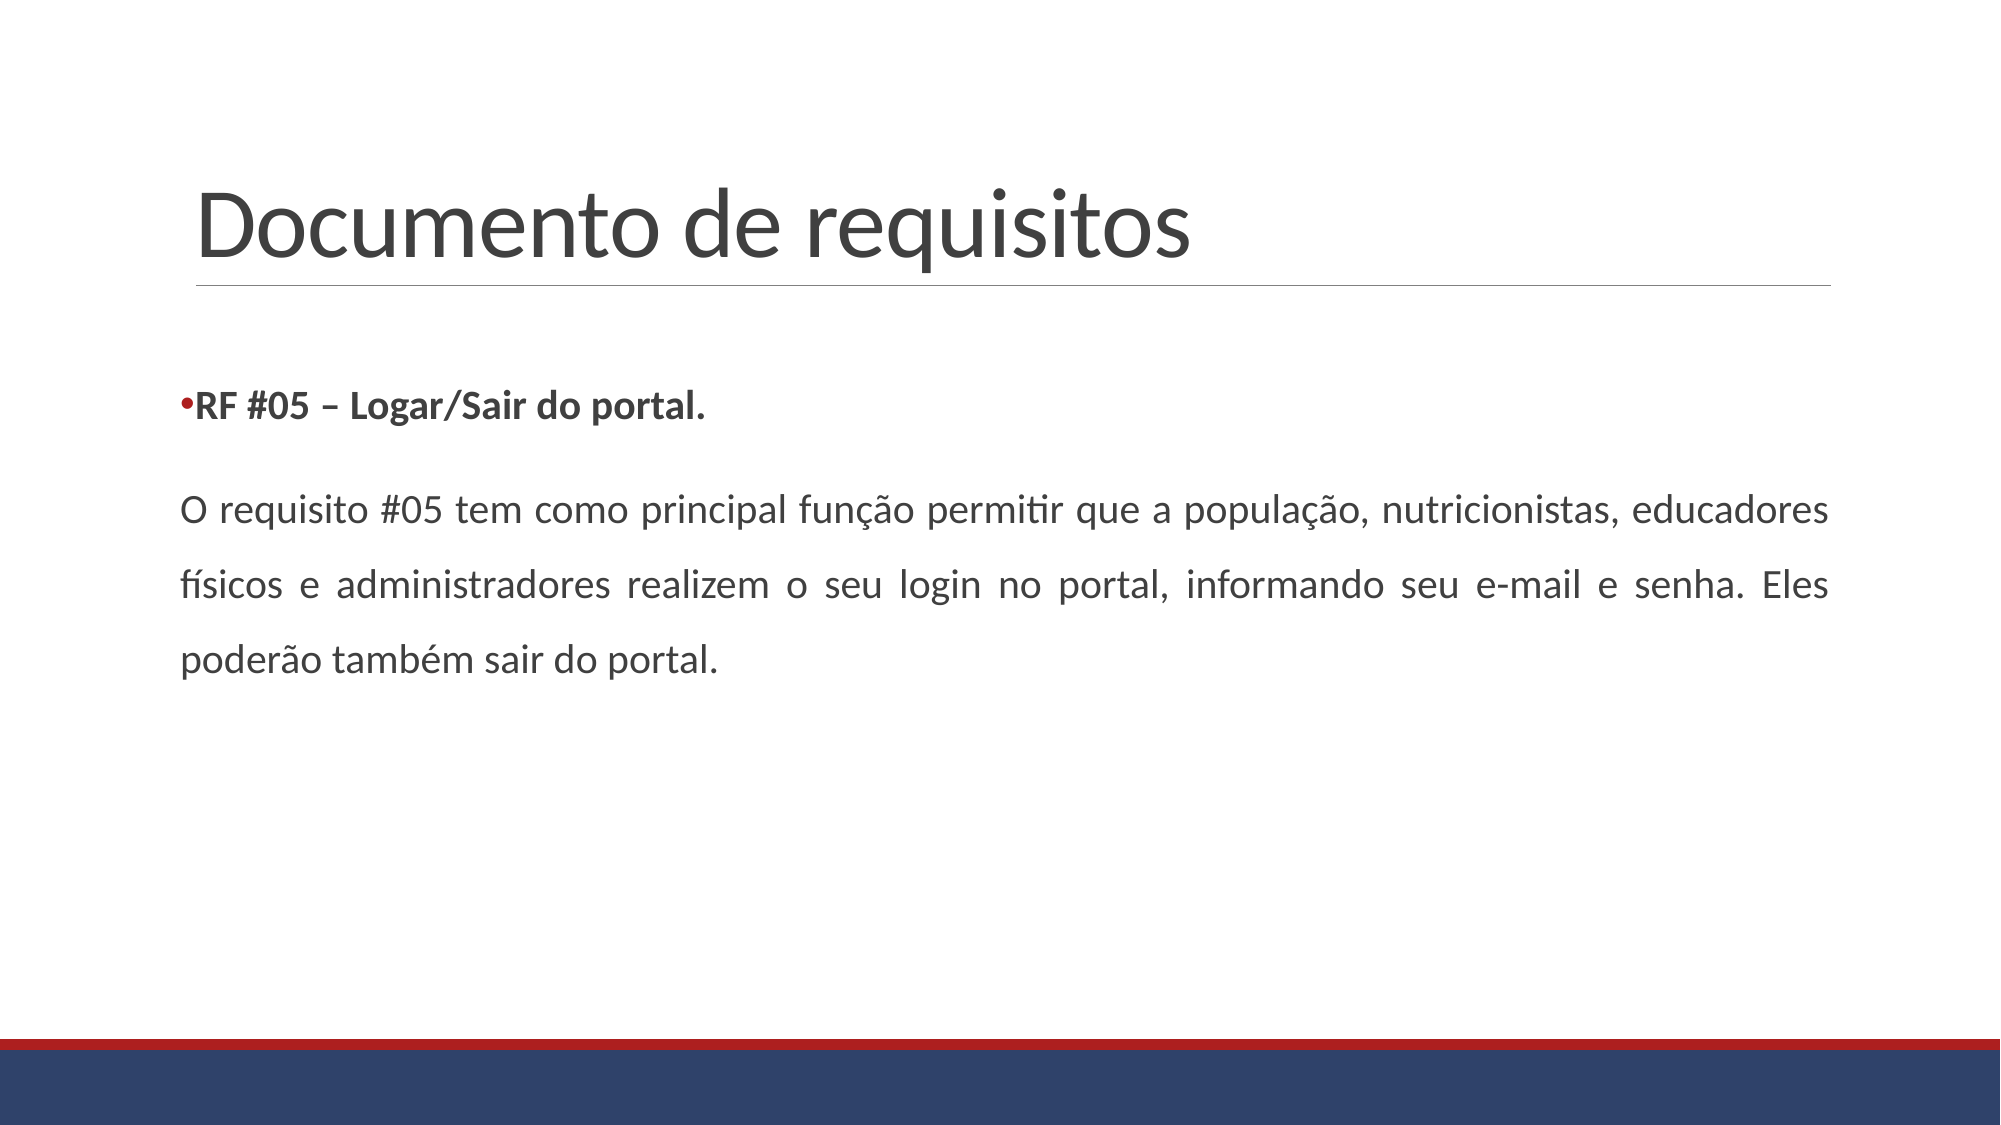

# Documento de requisitos
RF #05 – Logar/Sair do portal.
O requisito #05 tem como principal função permitir que a população, nutricionistas, educadores físicos e administradores realizem o seu login no portal, informando seu e-mail e senha. Eles poderão também sair do portal.